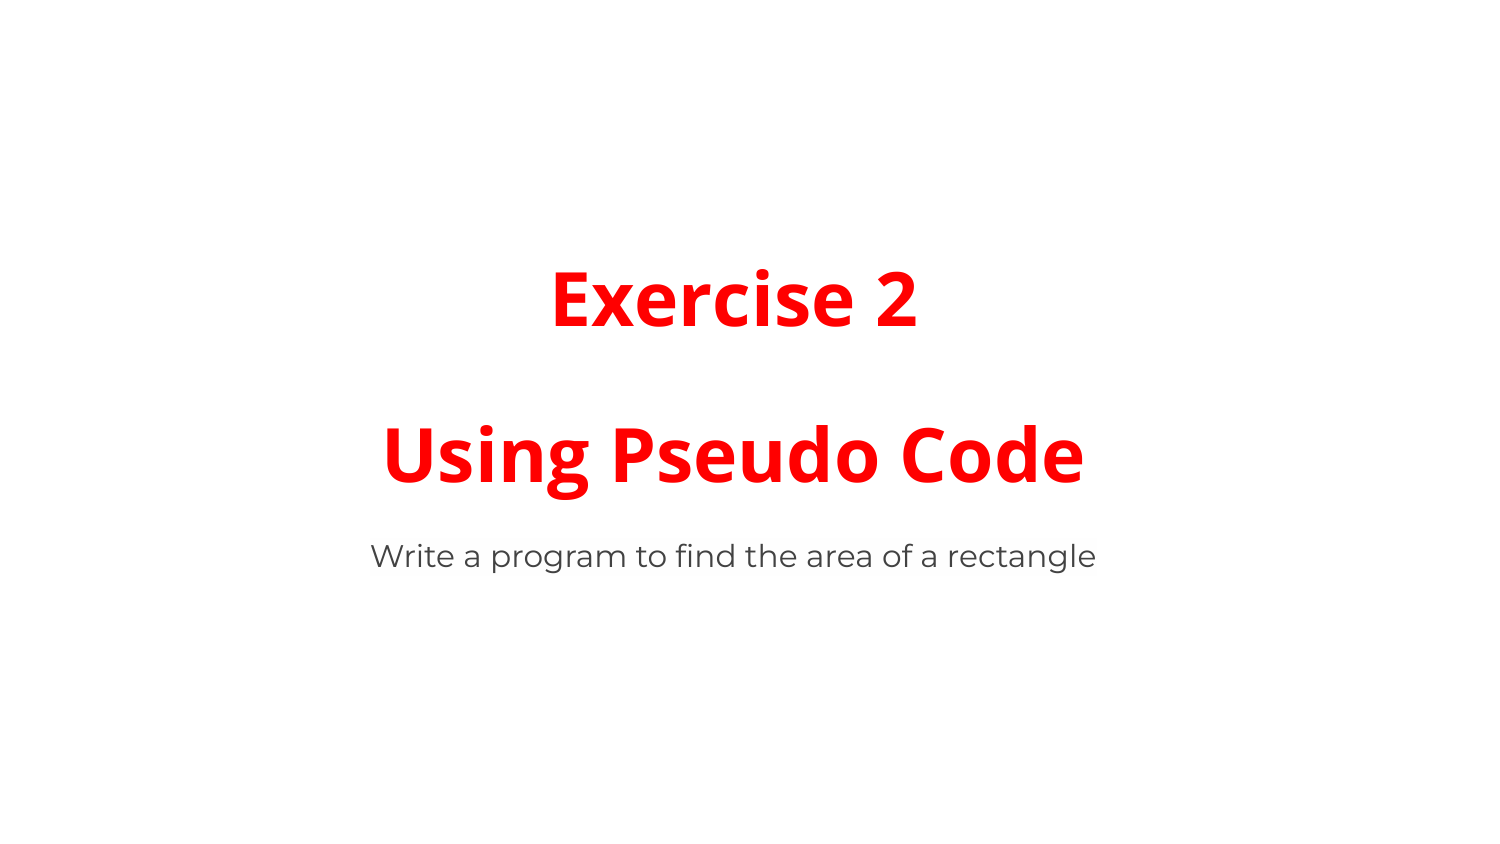

# Exercise 2
Using Pseudo Code
Write a program to find the area of a rectangle